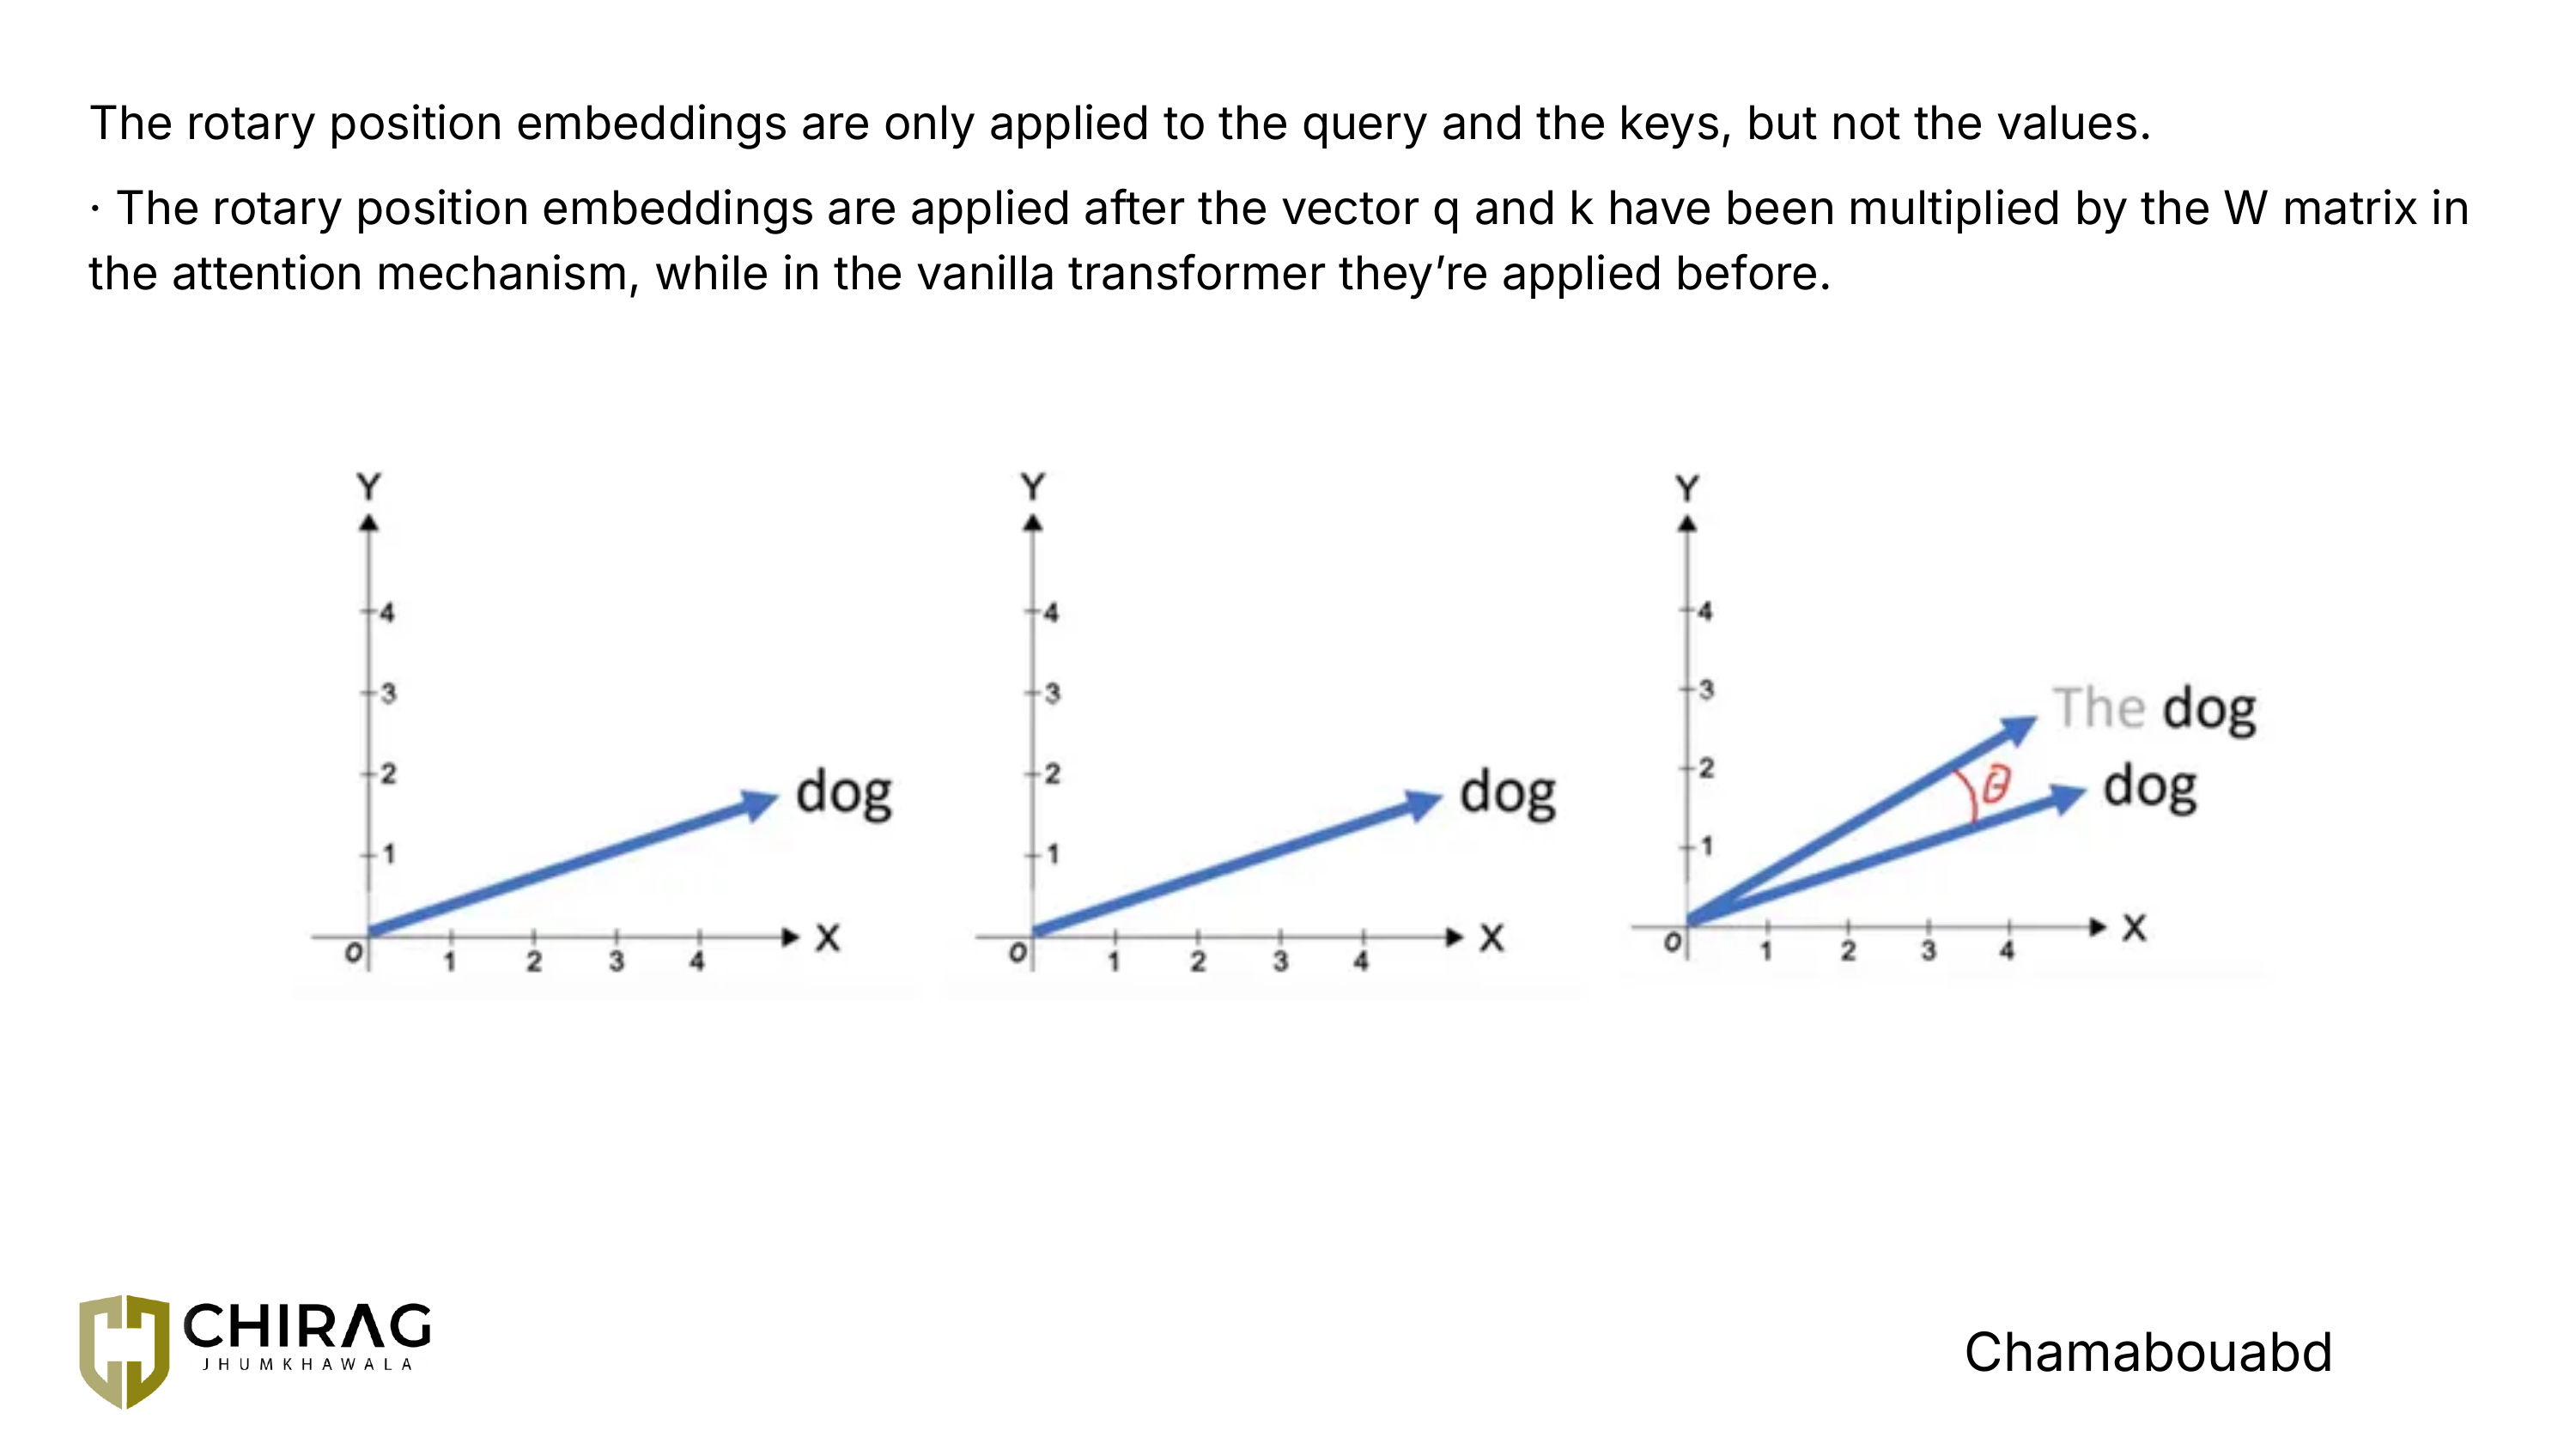

The rotary position embeddings are only applied to the query and the keys, but not the values.
· The rotary position embeddings are applied after the vector q and k have been multiplied by the W matrix in the attention mechanism, while in the vanilla transformer they’re applied before.

Chamabouabd